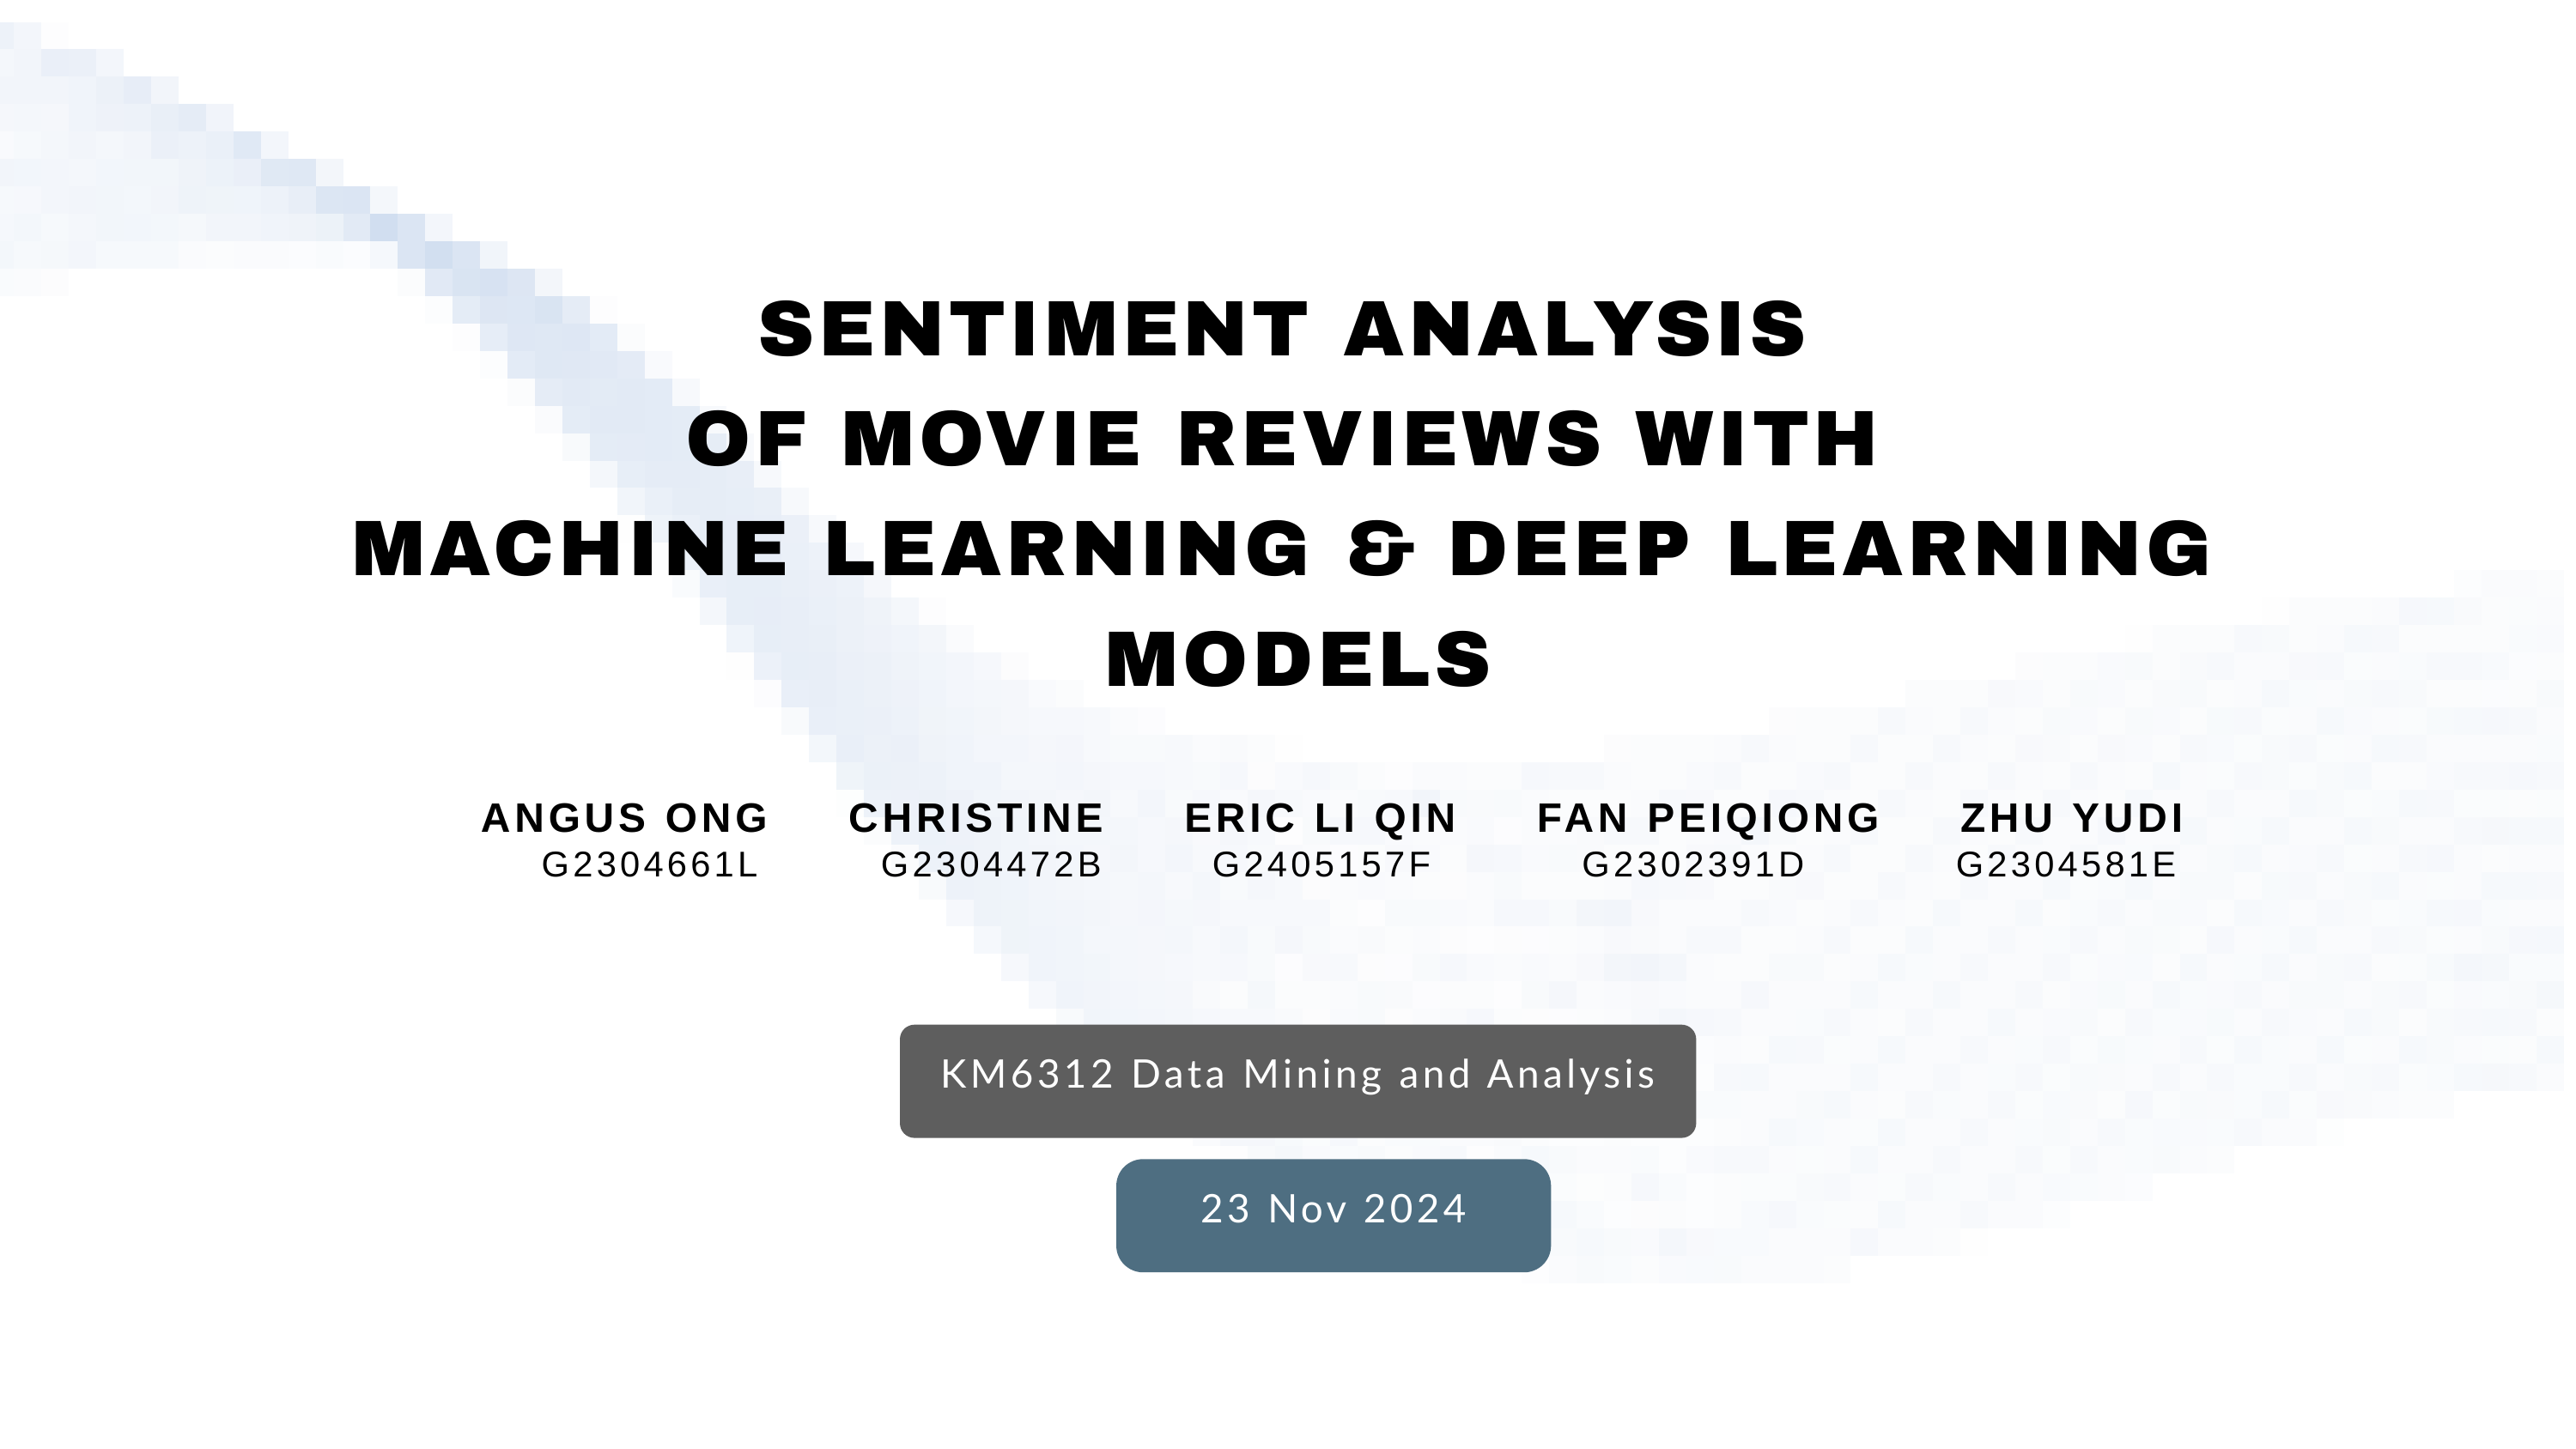

SENTIMENT ANALYSIS
OF MOVIE REVIEWS WITH
MACHINE LEARNING & DEEP LEARNING
MODELS
ANGUS ONG     CHRISTINE     ERIC LI QIN     FAN PEIQIONG     ZHU YUDI
 G2304661L         G2304472B        G2405157F           G2302391D           G2304581E

KM6312 Data Mining and Analysis

23 Nov 2024